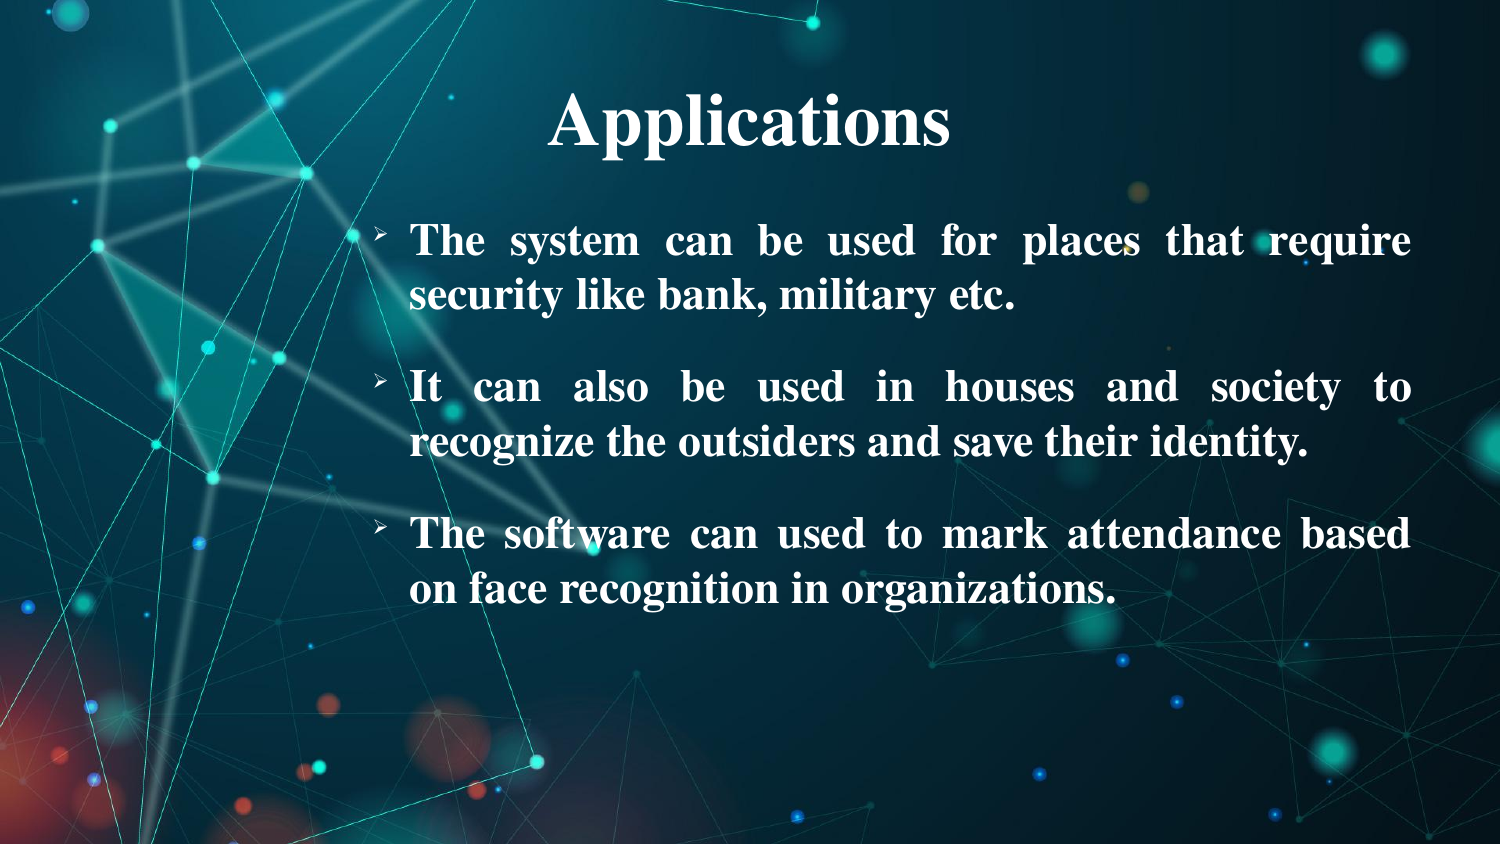

Applications
The system can be used for places that require security like bank, military etc.
It can also be used in houses and society to recognize the outsiders and save their identity.
The software can used to mark attendance based on face recognition in organizations.